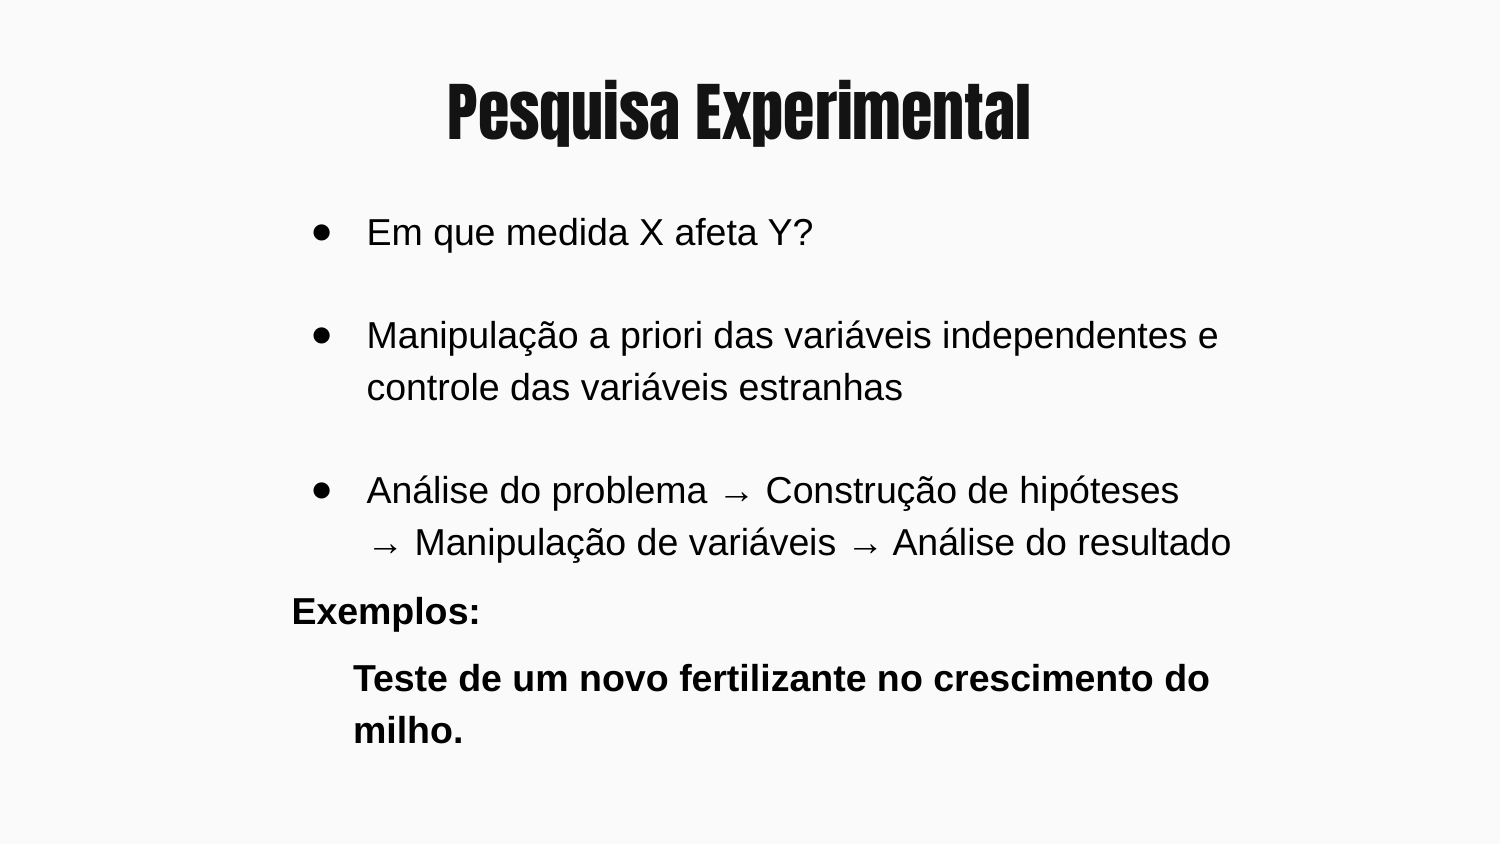

# Pesquisa Experimental
Em que medida X afeta Y?

Manipulação a priori das variáveis independentes e controle das variáveis estranhas

Análise do problema → Construção de hipóteses
→ Manipulação de variáveis → Análise do resultado

Exemplos:
Teste de um novo fertilizante no crescimento do milho.